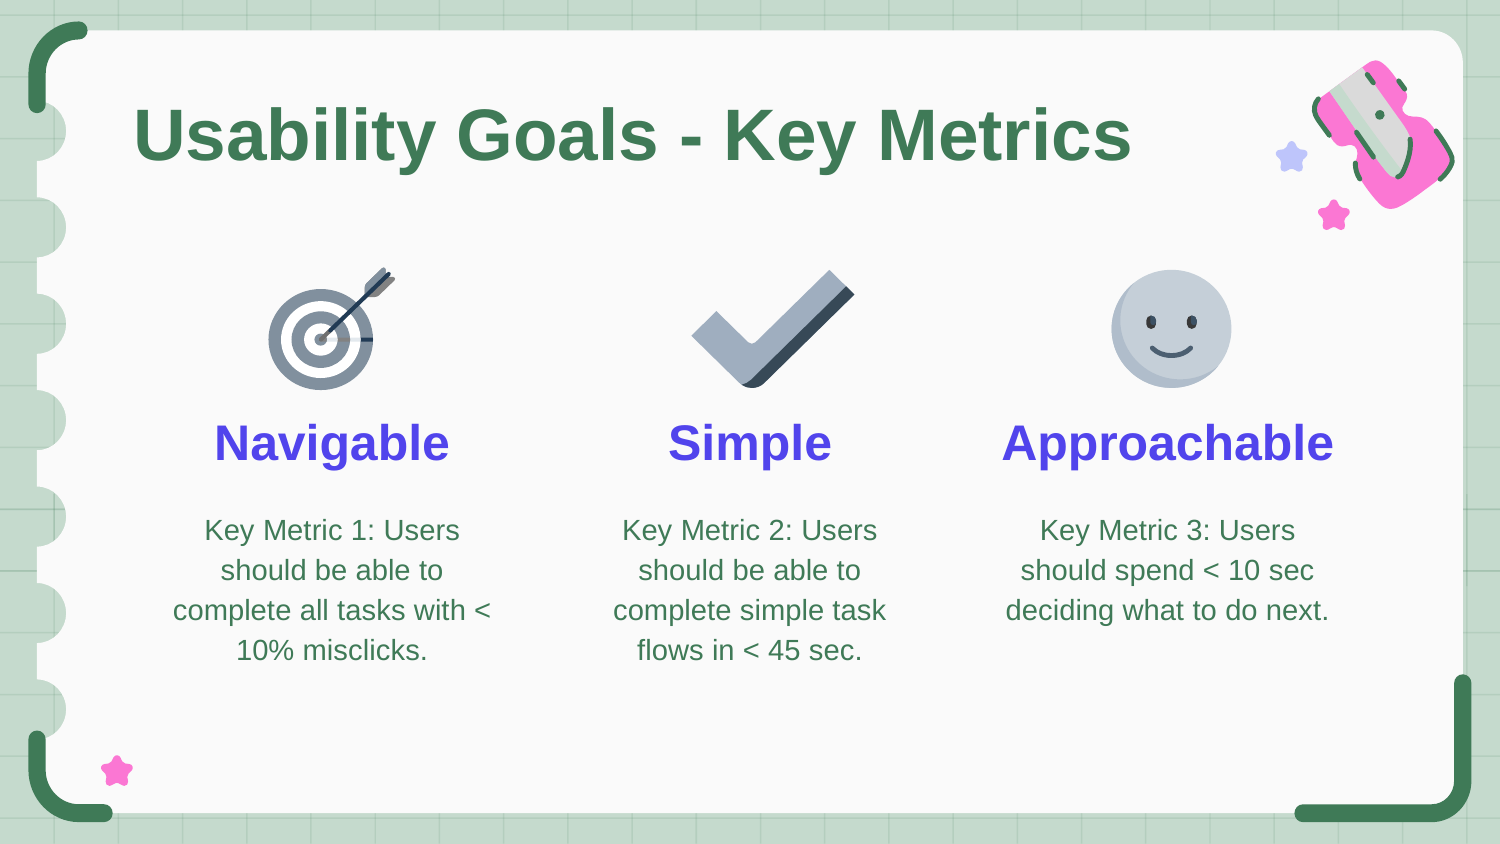

# Usability Goals - Key Metrics

Approachable
Navigable
Simple
Key Metric 1: Users should be able to complete all tasks with < 10% misclicks.
Key Metric 2: Users should be able to complete simple task flows in < 45 sec.
Key Metric 3: Users should spend < 10 sec deciding what to do next.